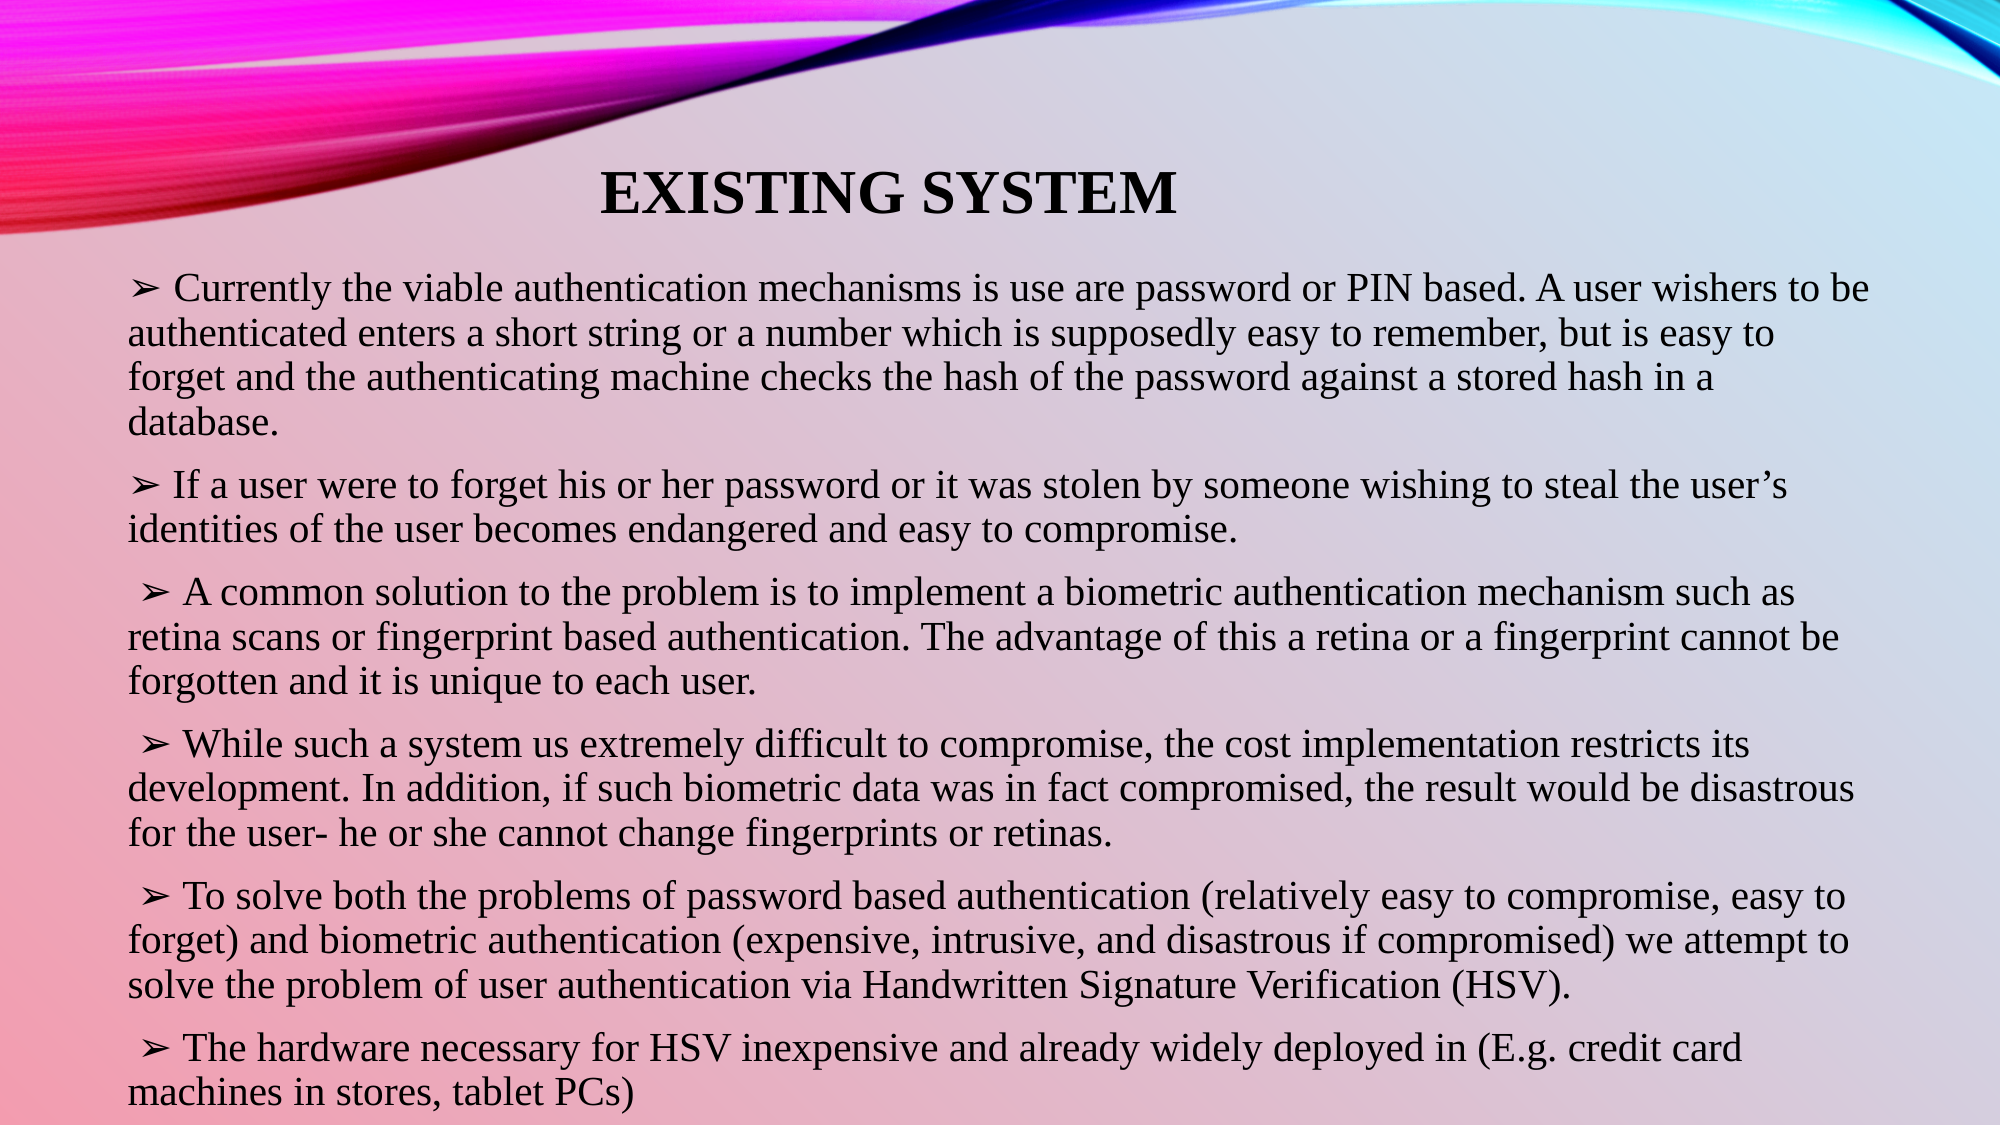

# EXISTING SYSTEM
➢ Currently the viable authentication mechanisms is use are password or PIN based. A user wishers to be authenticated enters a short string or a number which is supposedly easy to remember, but is easy to forget and the authenticating machine checks the hash of the password against a stored hash in a database.
➢ If a user were to forget his or her password or it was stolen by someone wishing to steal the user’s identities of the user becomes endangered and easy to compromise.
 ➢ A common solution to the problem is to implement a biometric authentication mechanism such as retina scans or fingerprint based authentication. The advantage of this a retina or a fingerprint cannot be forgotten and it is unique to each user.
 ➢ While such a system us extremely difficult to compromise, the cost implementation restricts its development. In addition, if such biometric data was in fact compromised, the result would be disastrous for the user- he or she cannot change fingerprints or retinas.
 ➢ To solve both the problems of password based authentication (relatively easy to compromise, easy to forget) and biometric authentication (expensive, intrusive, and disastrous if compromised) we attempt to solve the problem of user authentication via Handwritten Signature Verification (HSV).
 ➢ The hardware necessary for HSV inexpensive and already widely deployed in (E.g. credit card machines in stores, tablet PCs)